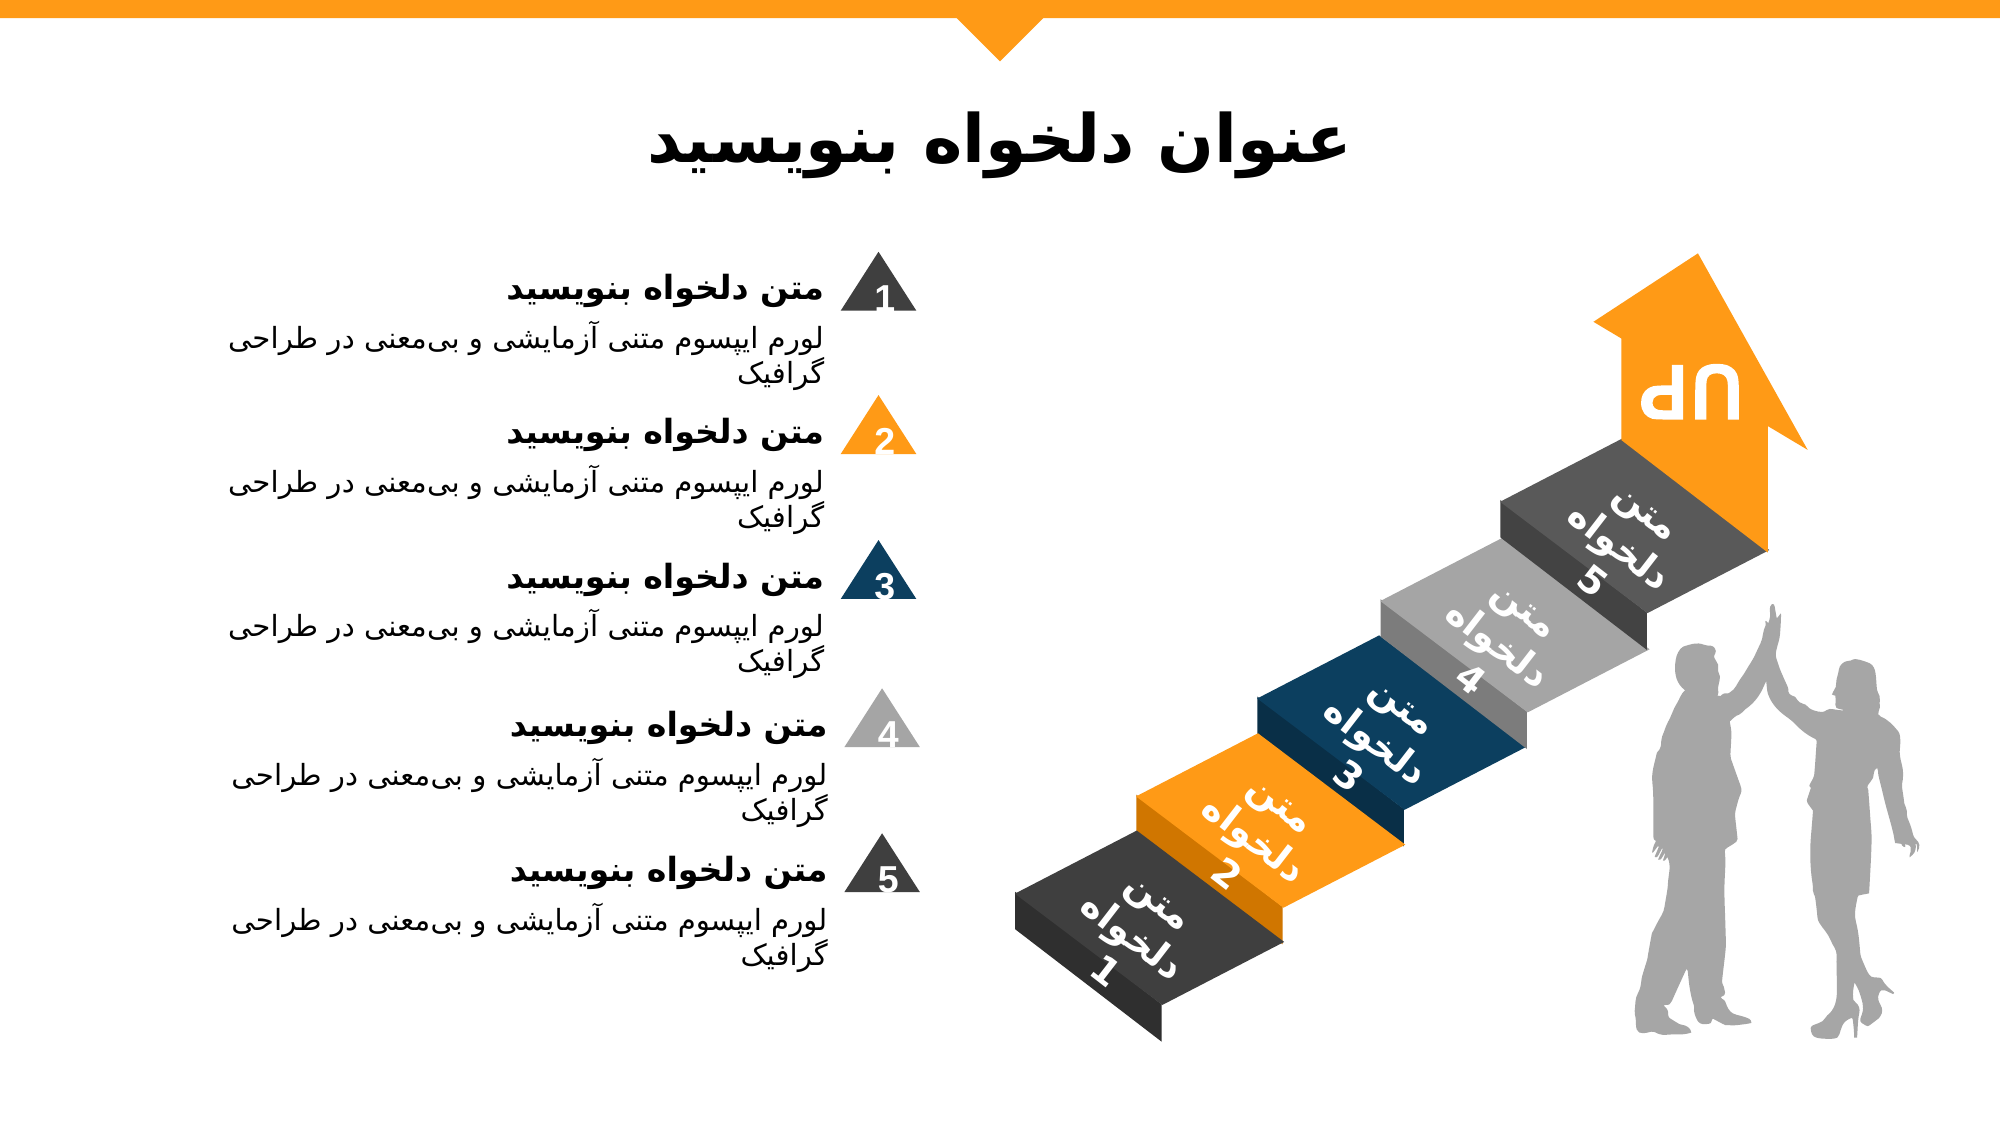

عنوان دلخواه بنویسید
1
متن دلخواه بنویسید

متن دلخواه 5

متن دلخواه 4

متن دلخواه 3

متن دلخواه 2

متن دلخواه 1

لورم ایپسوم متنی آزمایشی و بی‌معنی در طراحی گرافیک
2
متن دلخواه بنویسید
لورم ایپسوم متنی آزمایشی و بی‌معنی در طراحی گرافیک
3
متن دلخواه بنویسید
لورم ایپسوم متنی آزمایشی و بی‌معنی در طراحی گرافیک

4
متن دلخواه بنویسید
لورم ایپسوم متنی آزمایشی و بی‌معنی در طراحی گرافیک
5
متن دلخواه بنویسید
لورم ایپسوم متنی آزمایشی و بی‌معنی در طراحی گرافیک